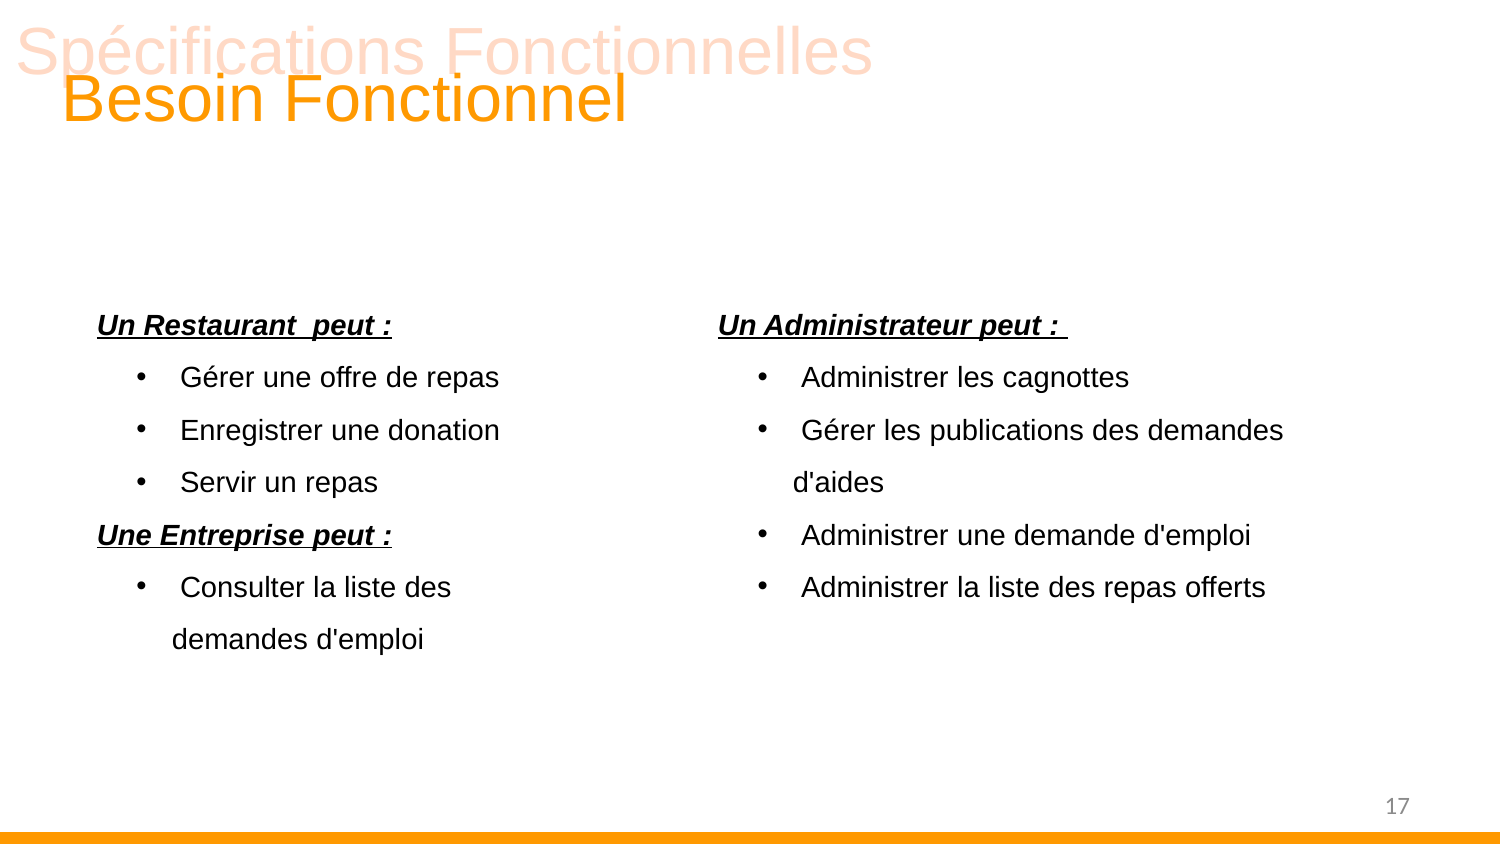

Spécifications Fonctionnelles
Besoin Fonctionnel
Un Restaurant  peut :
 Gérer une offre de repas
 Enregistrer une donation
 Servir un repas
Une Entreprise peut :
 Consulter la liste des demandes d'emploi
Un Administrateur peut :
 Administrer les cagnottes
 Gérer les publications des demandes d'aides
 Administrer une demande d'emploi
 Administrer la liste des repas offerts

17